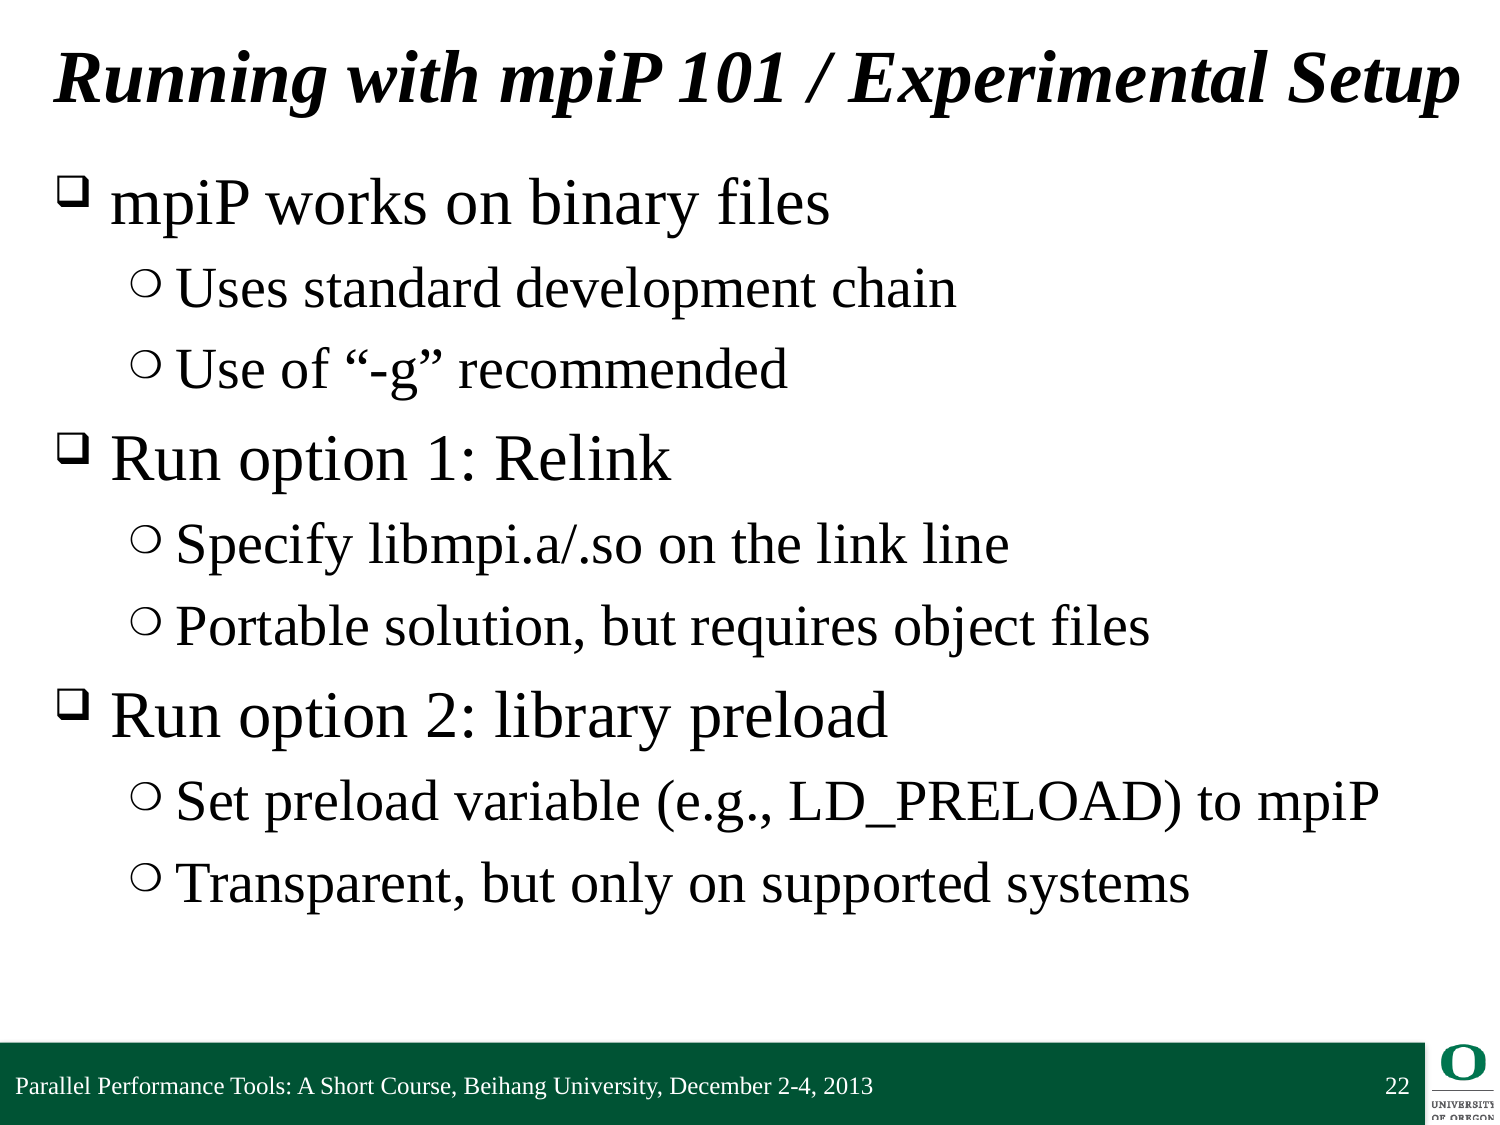

# Running with mpiP 101 / Experimental Setup
mpiP works on binary files
Uses standard development chain
Use of “-g” recommended
Run option 1: Relink
Specify libmpi.a/.so on the link line
Portable solution, but requires object files
Run option 2: library preload
Set preload variable (e.g., LD_PRELOAD) to mpiP
Transparent, but only on supported systems
Parallel Performance Tools: A Short Course, Beihang University, December 2-4, 2013
22